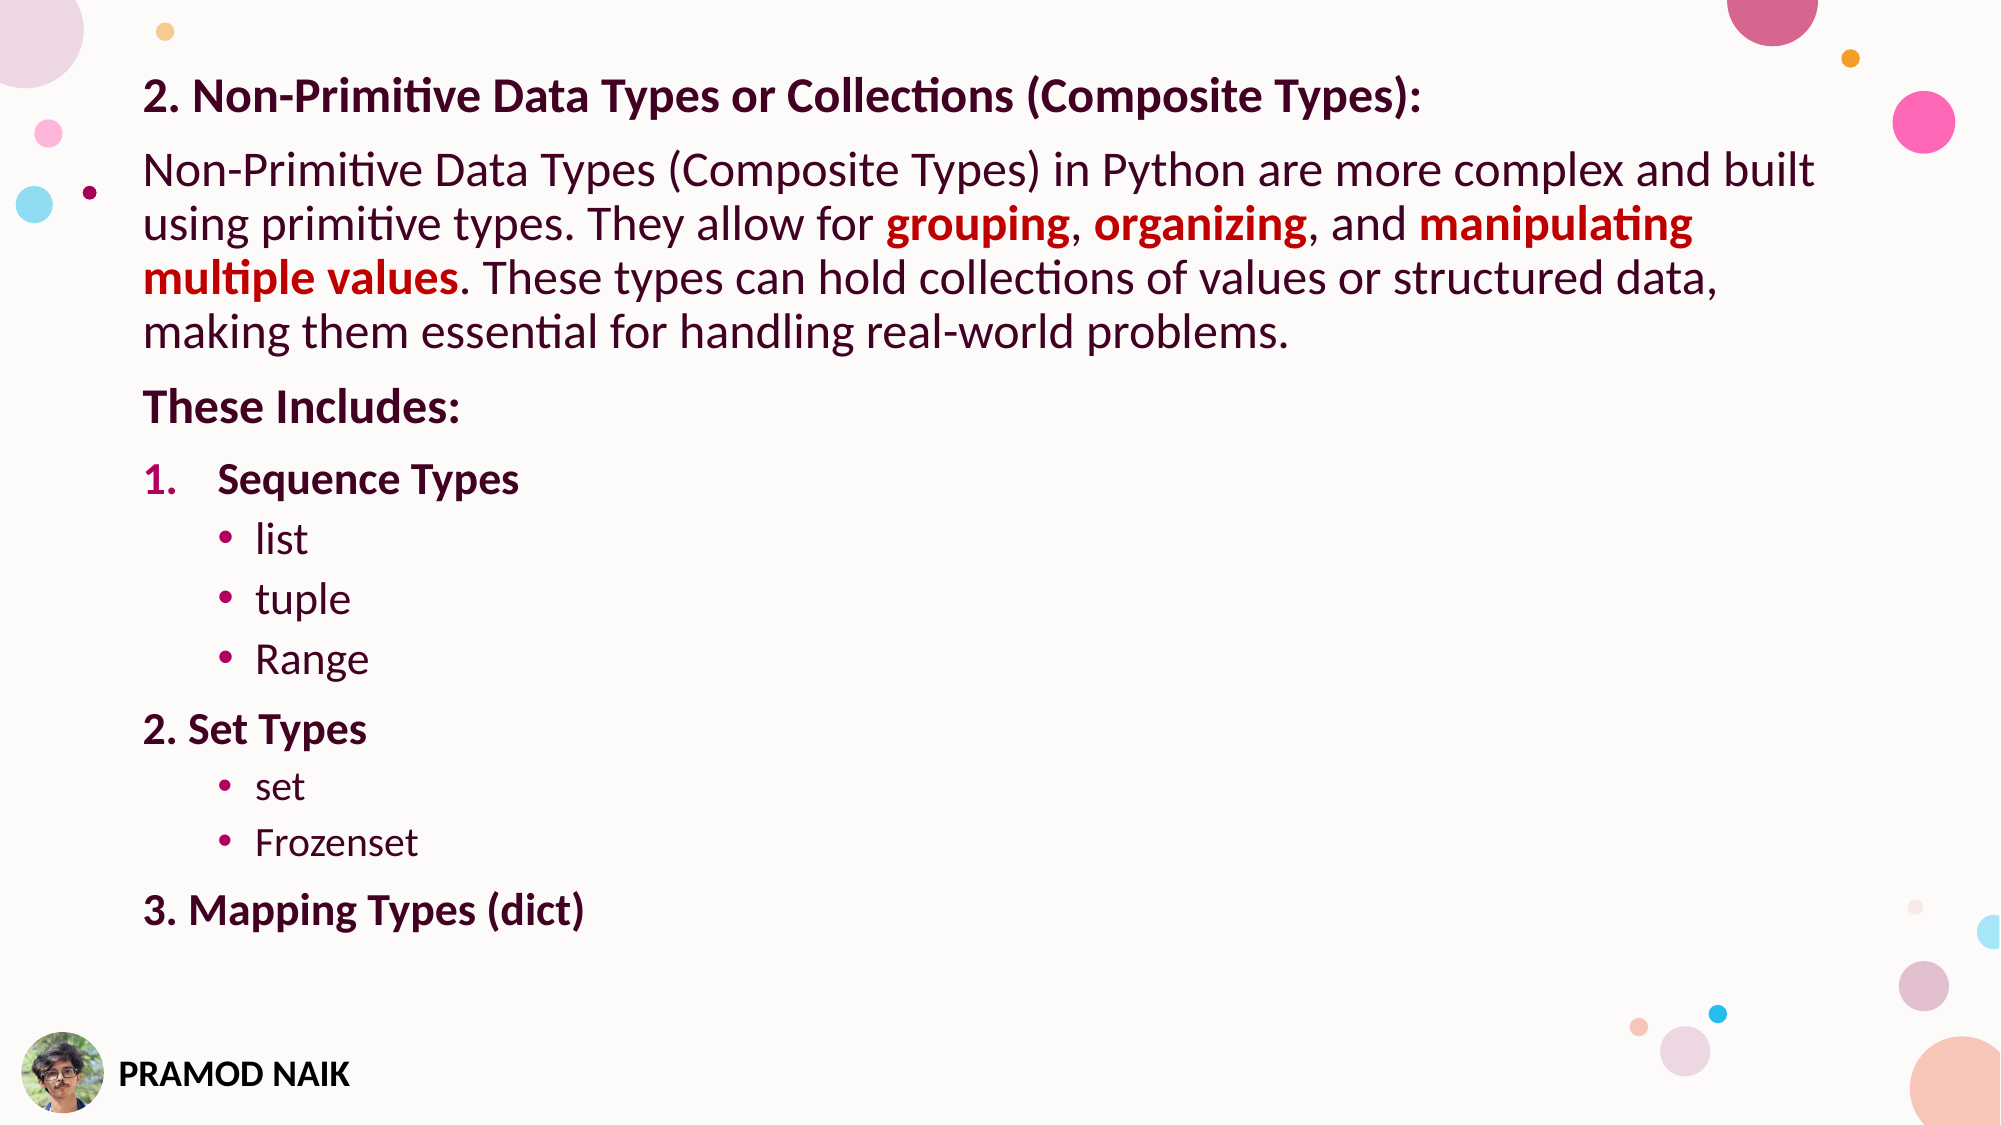

2. Non-Primitive Data Types or Collections (Composite Types):
Non-Primitive Data Types (Composite Types) in Python are more complex and built using primitive types. They allow for grouping, organizing, and manipulating multiple values. These types can hold collections of values or structured data, making them essential for handling real-world problems.
These Includes:
Sequence Types
list
tuple
Range
2. Set Types
set
Frozenset
3. Mapping Types (dict)